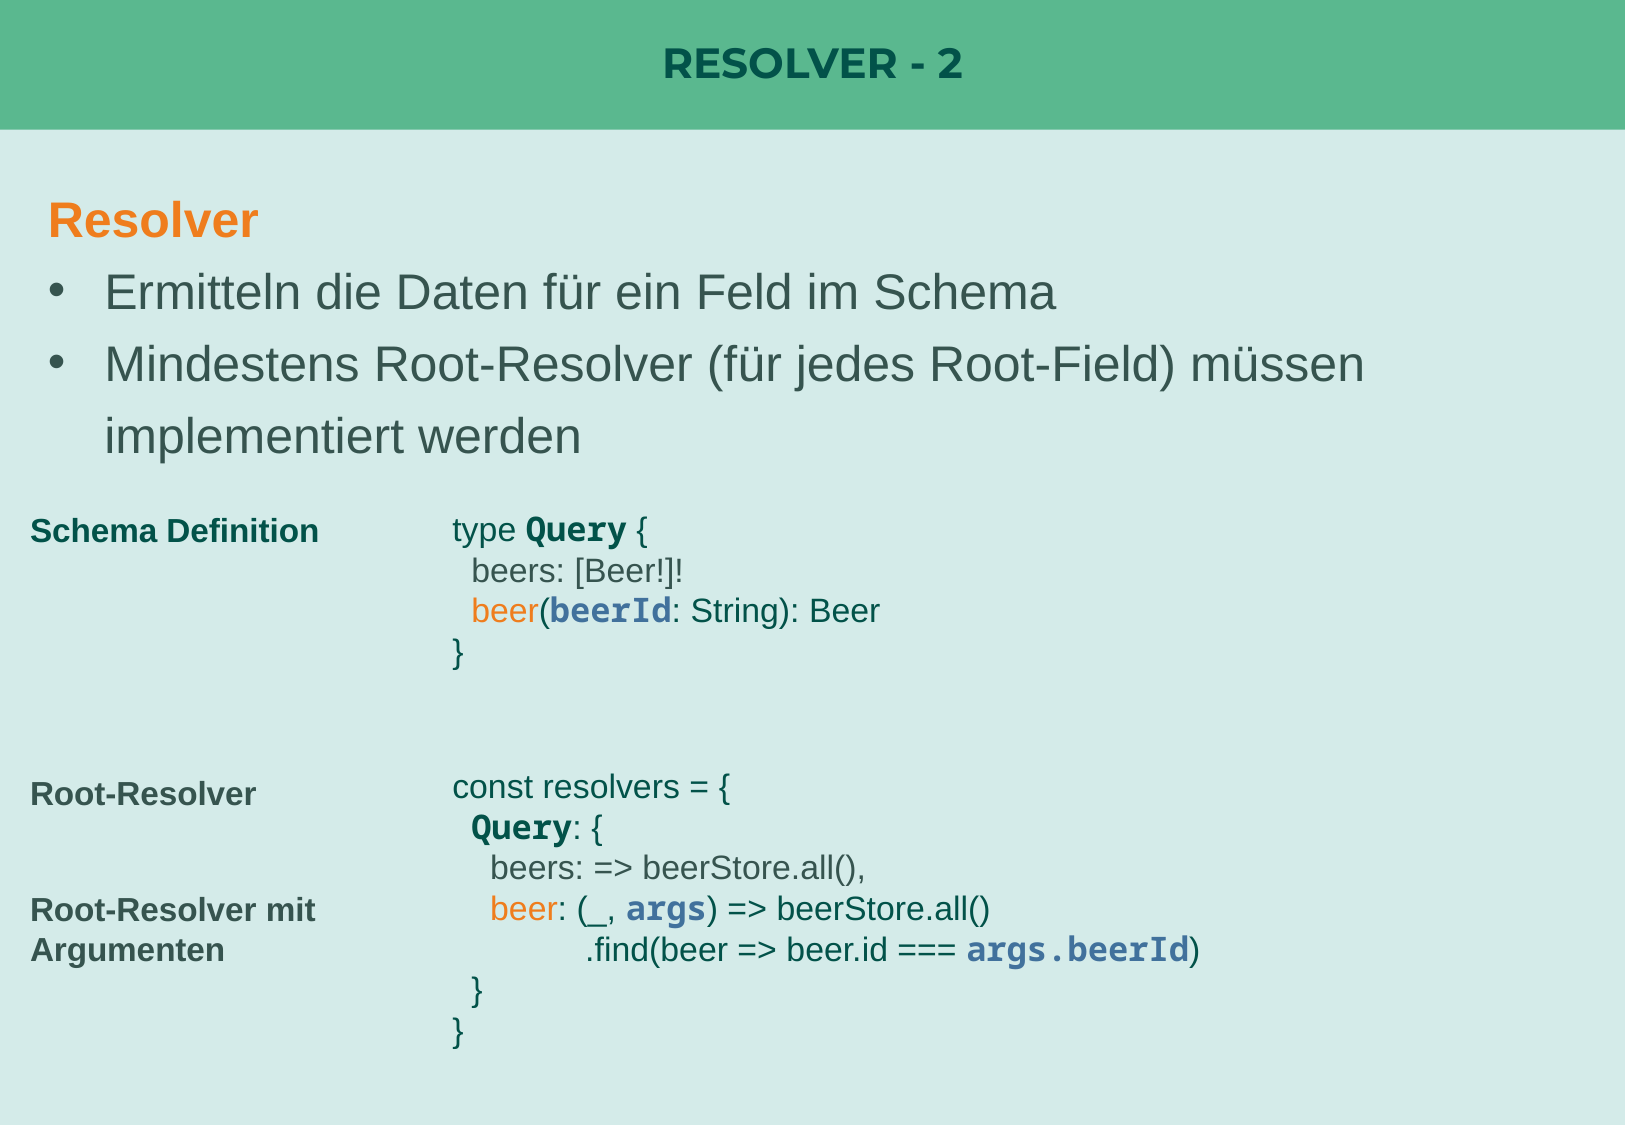

# Resolver - 2
Resolver
Ermitteln die Daten für ein Feld im Schema
Mindestens Root-Resolver (für jedes Root-Field) müssen implementiert werden
Schema Definition
type Query {
  beers: [Beer!]!
  beer(beerId: String): Beer
}

Root-Resolver
const resolvers = {
  Query: {
    beers: => beerStore.all(),
    beer: (_, args) => beerStore.all()
              .find(beer => beer.id === args.beerId)
  }
}
Root-Resolver mit
Argumenten